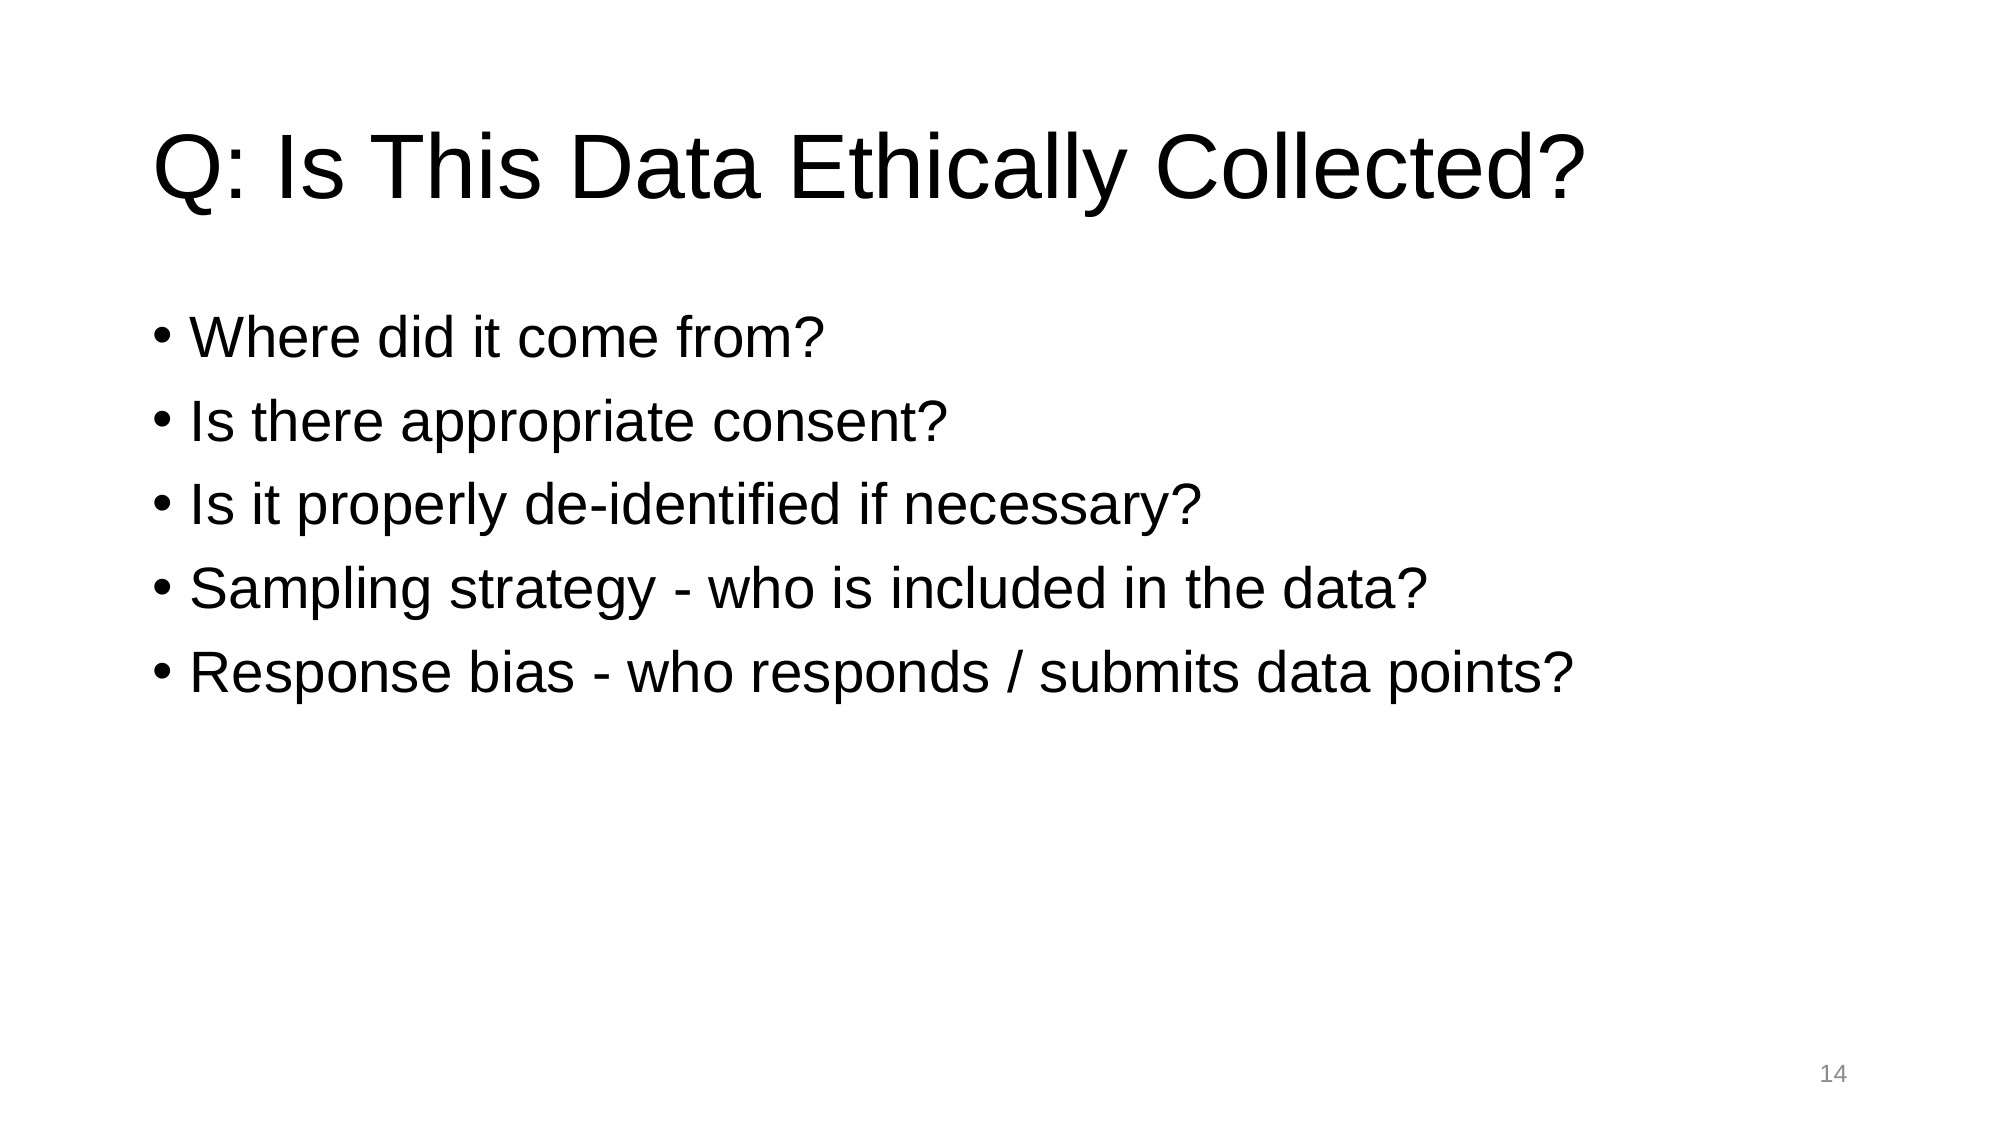

# Q: Is This Data Ethically Collected?
Where did it come from?
Is there appropriate consent?
Is it properly de-identified if necessary?
Sampling strategy - who is included in the data?
Response bias - who responds / submits data points?

14